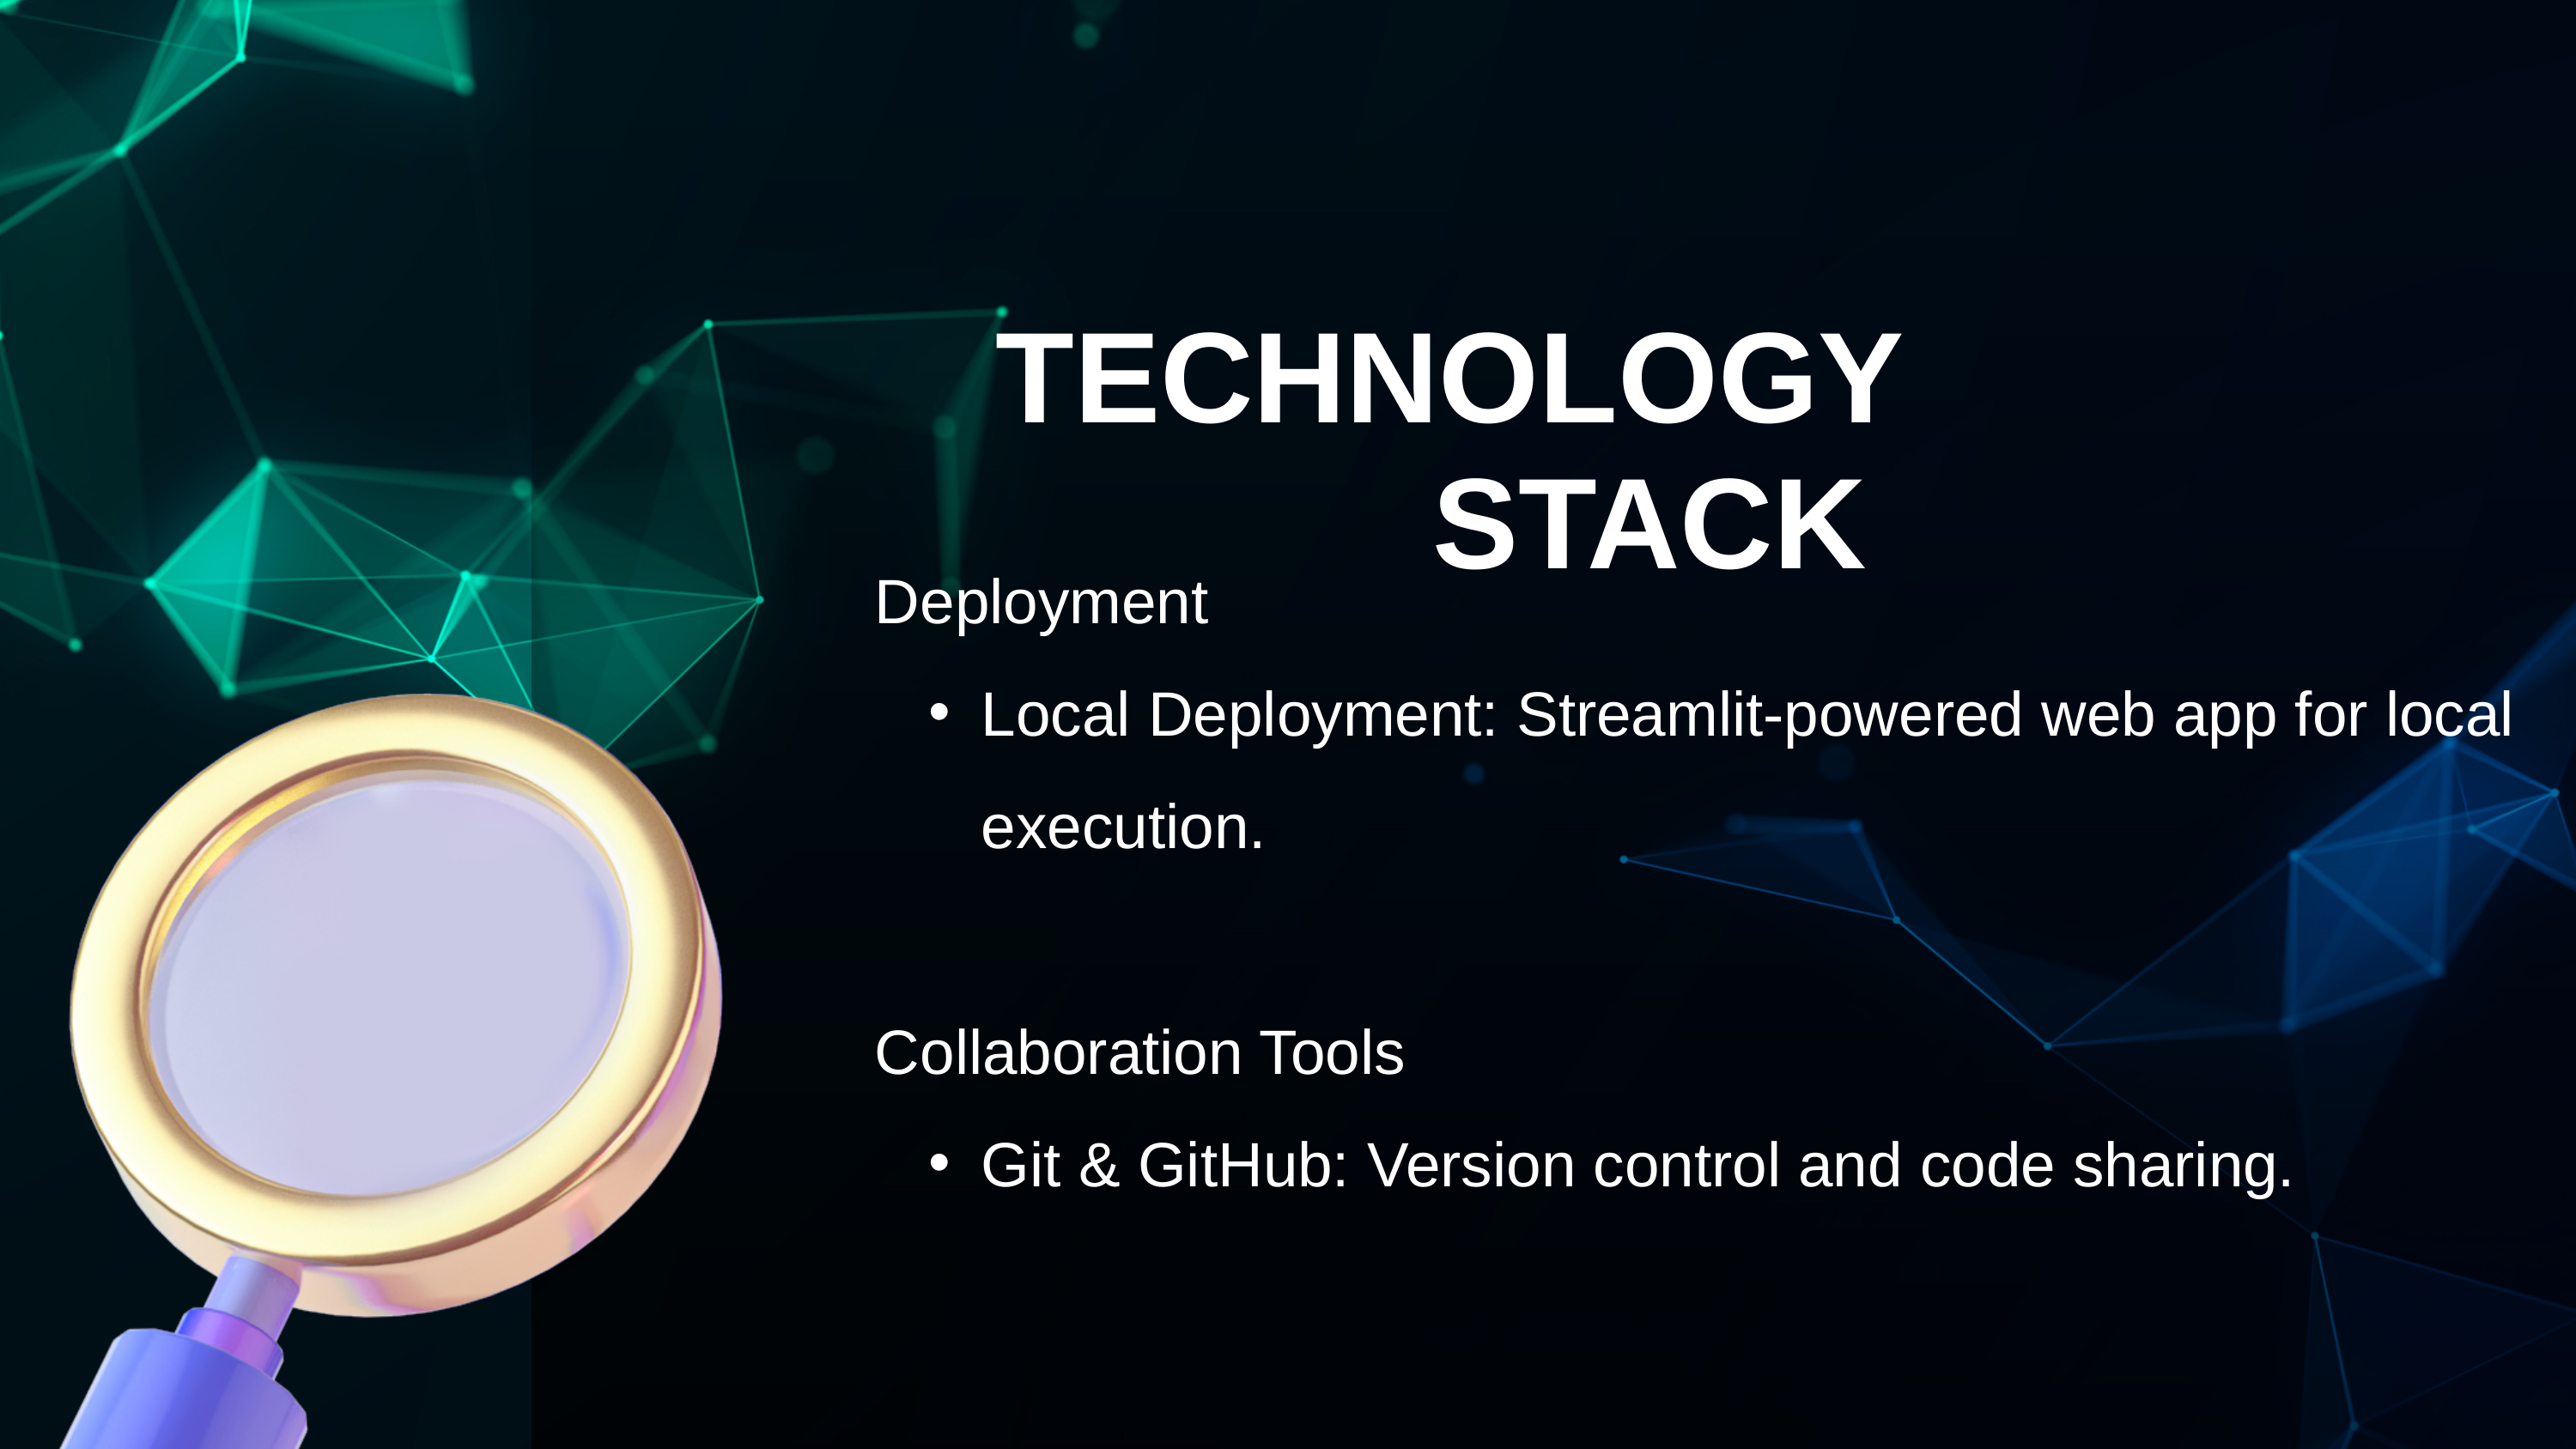

TECHNOLOGY STACK
Deployment
Local Deployment: Streamlit-powered web app for local execution.

Collaboration Tools
Git & GitHub: Version control and code sharing.